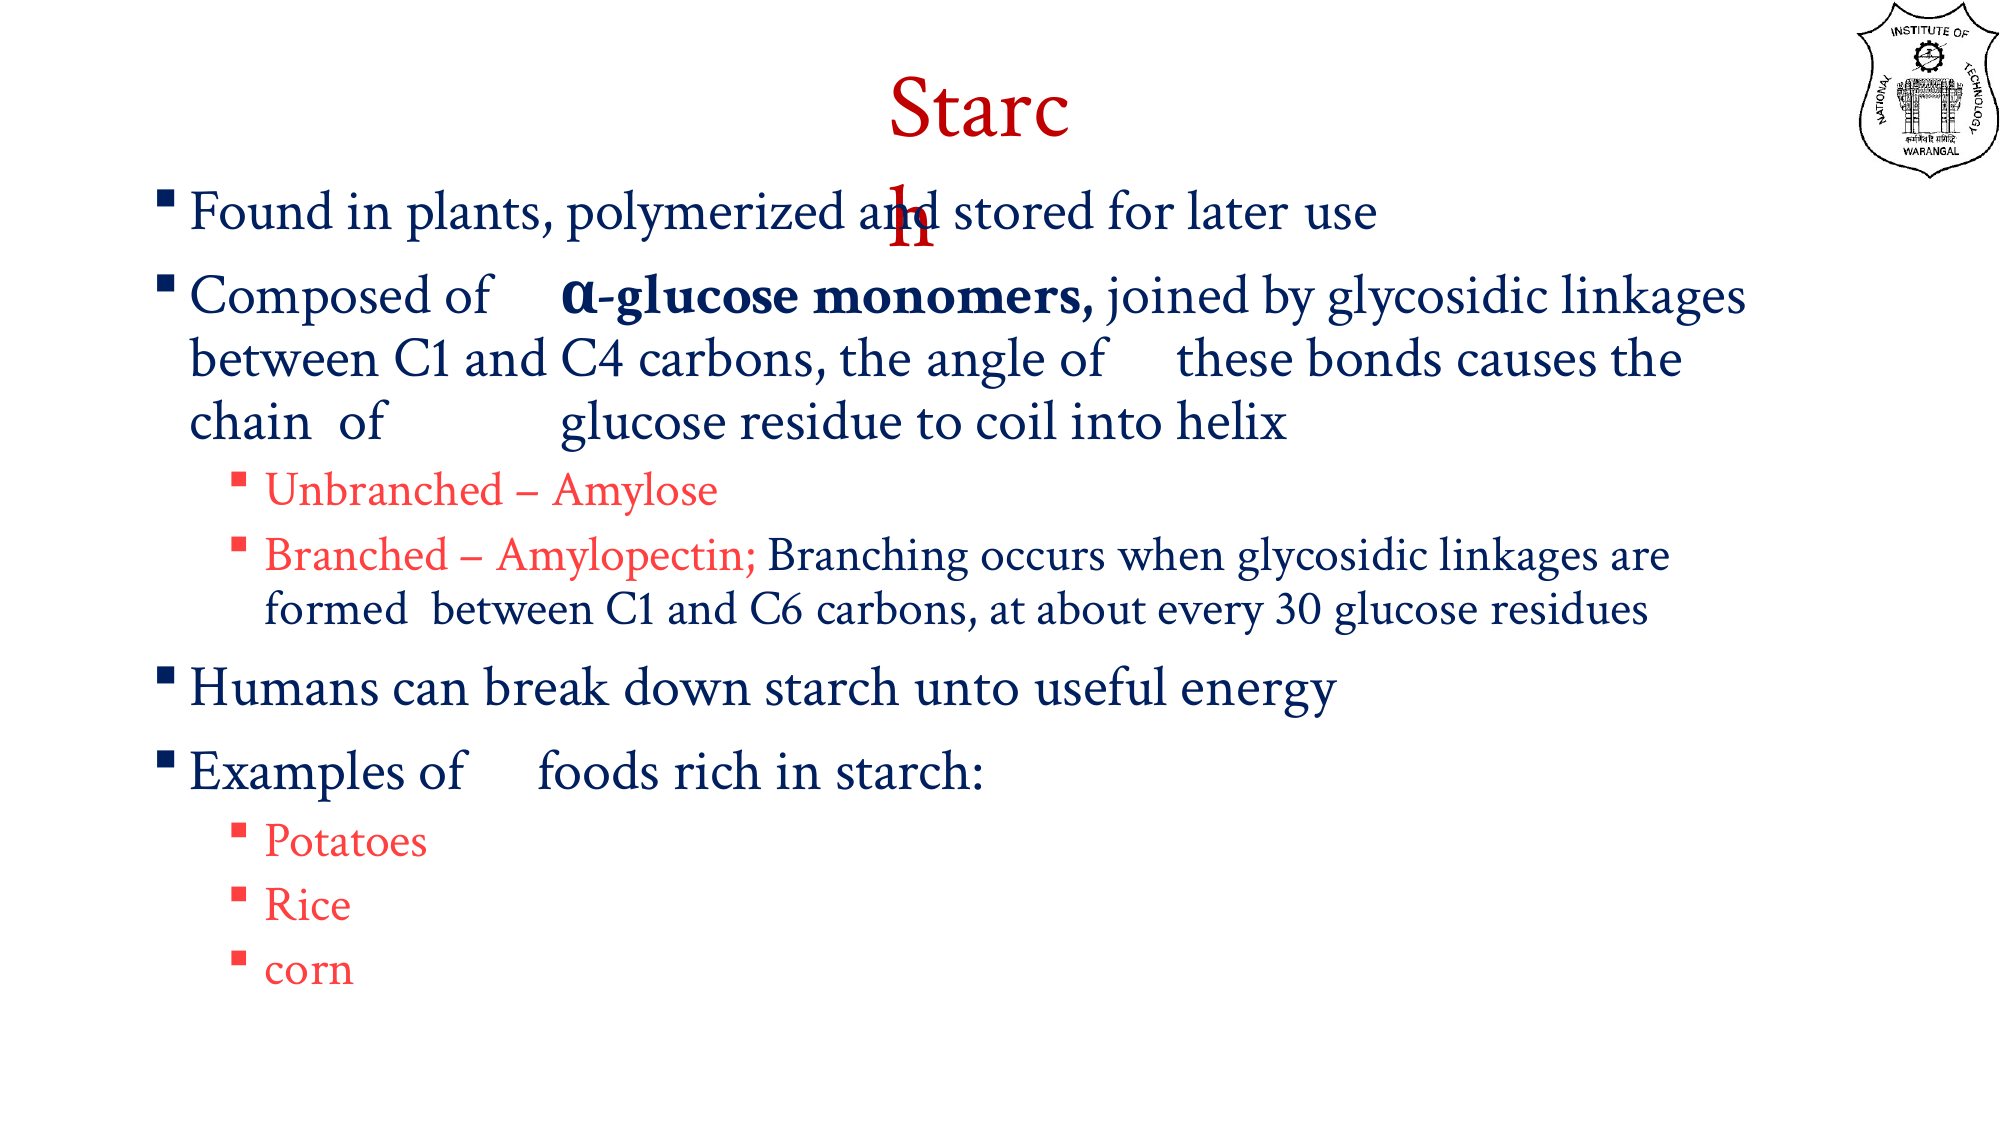

# Starch
Found in plants, polymerized and stored for later use
Composed of	α-glucose monomers, joined by glycosidic linkages  between C1 and C4 carbons, the angle of	these bonds causes the chain  of	glucose residue to coil into helix
Unbranched – Amylose
Branched – Amylopectin; Branching occurs when glycosidic linkages are formed  between C1 and C6 carbons, at about every 30 glucose residues
Humans can break down starch unto useful energy
Examples of	foods rich in starch:
Potatoes
Rice
corn